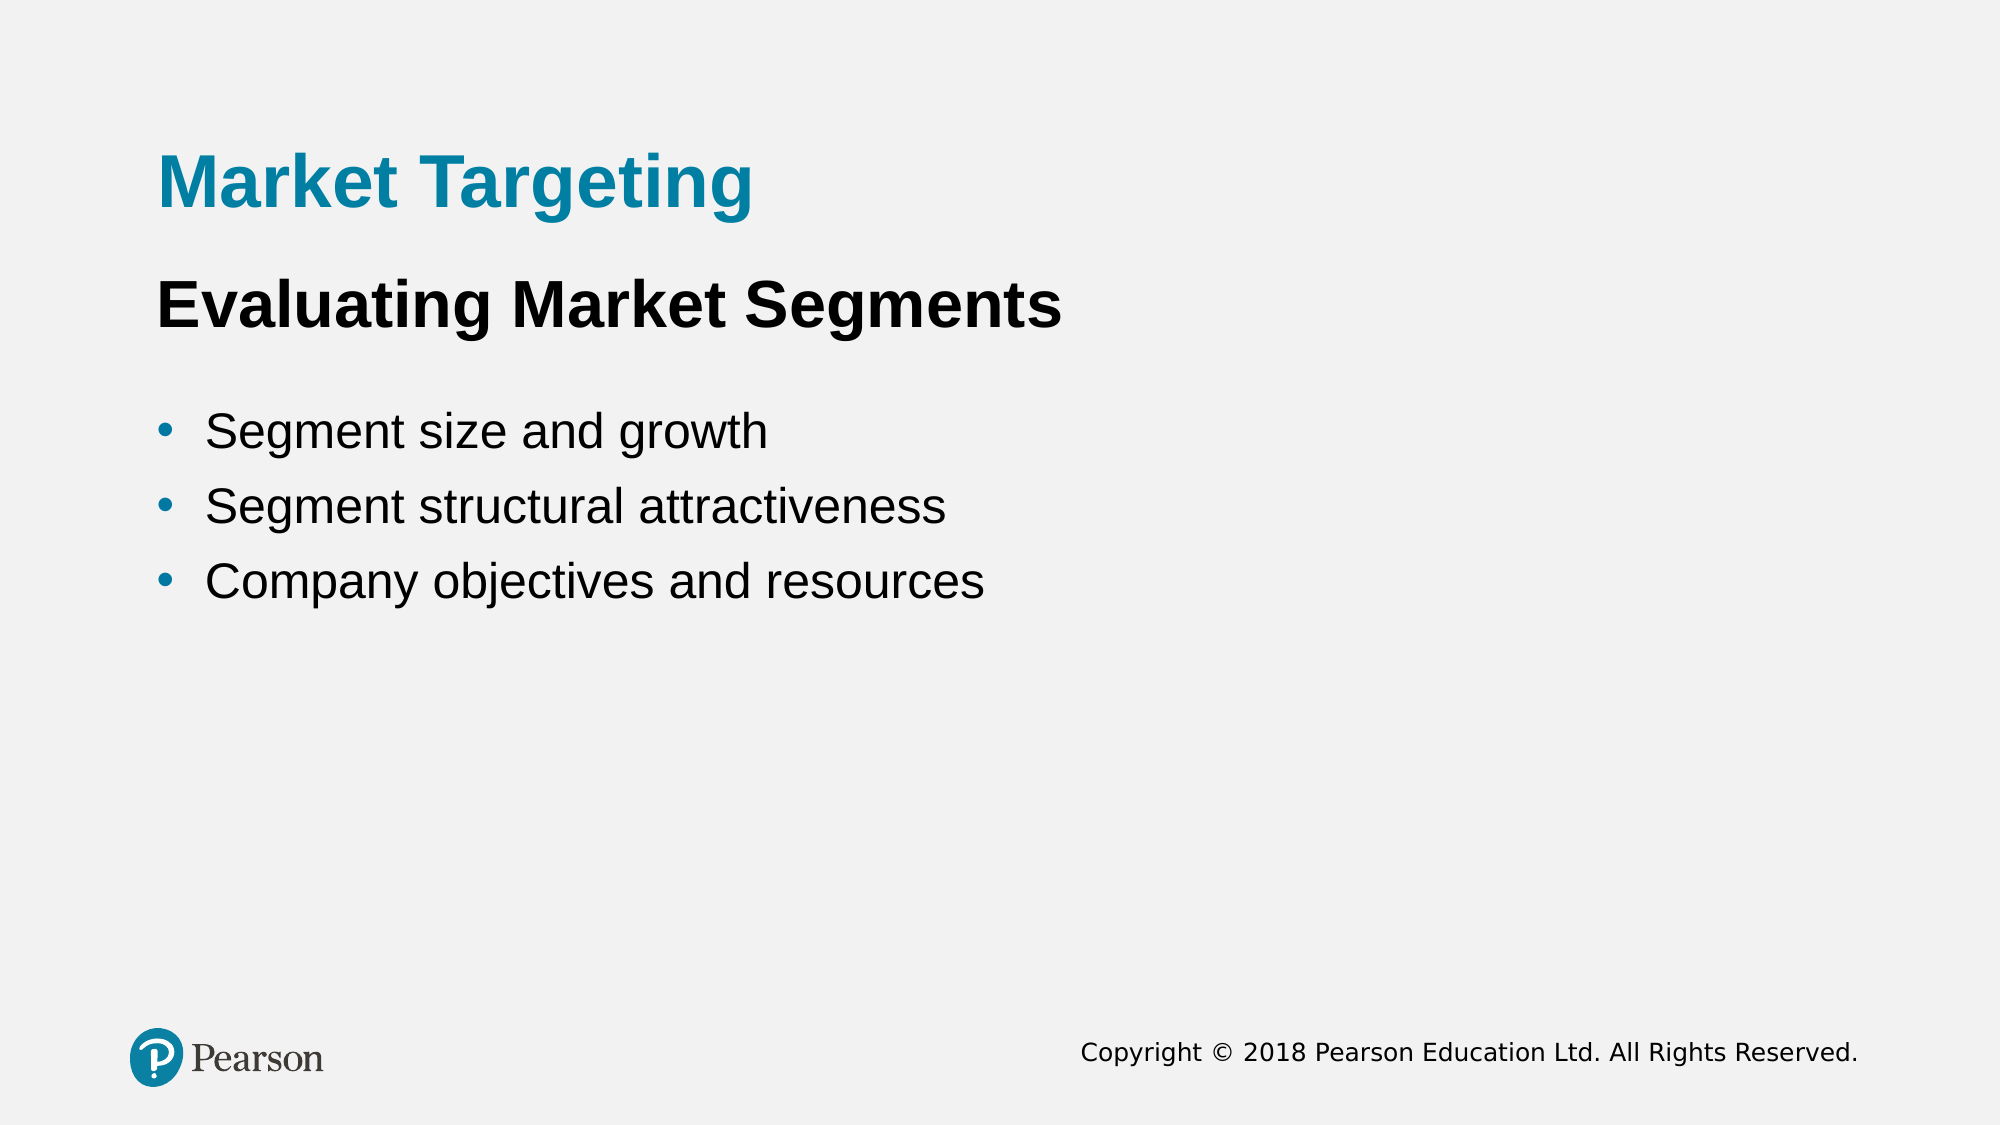

# Market Targeting
Evaluating Market Segments

Segment size and growth
Segment structural attractiveness
Company objectives and resources